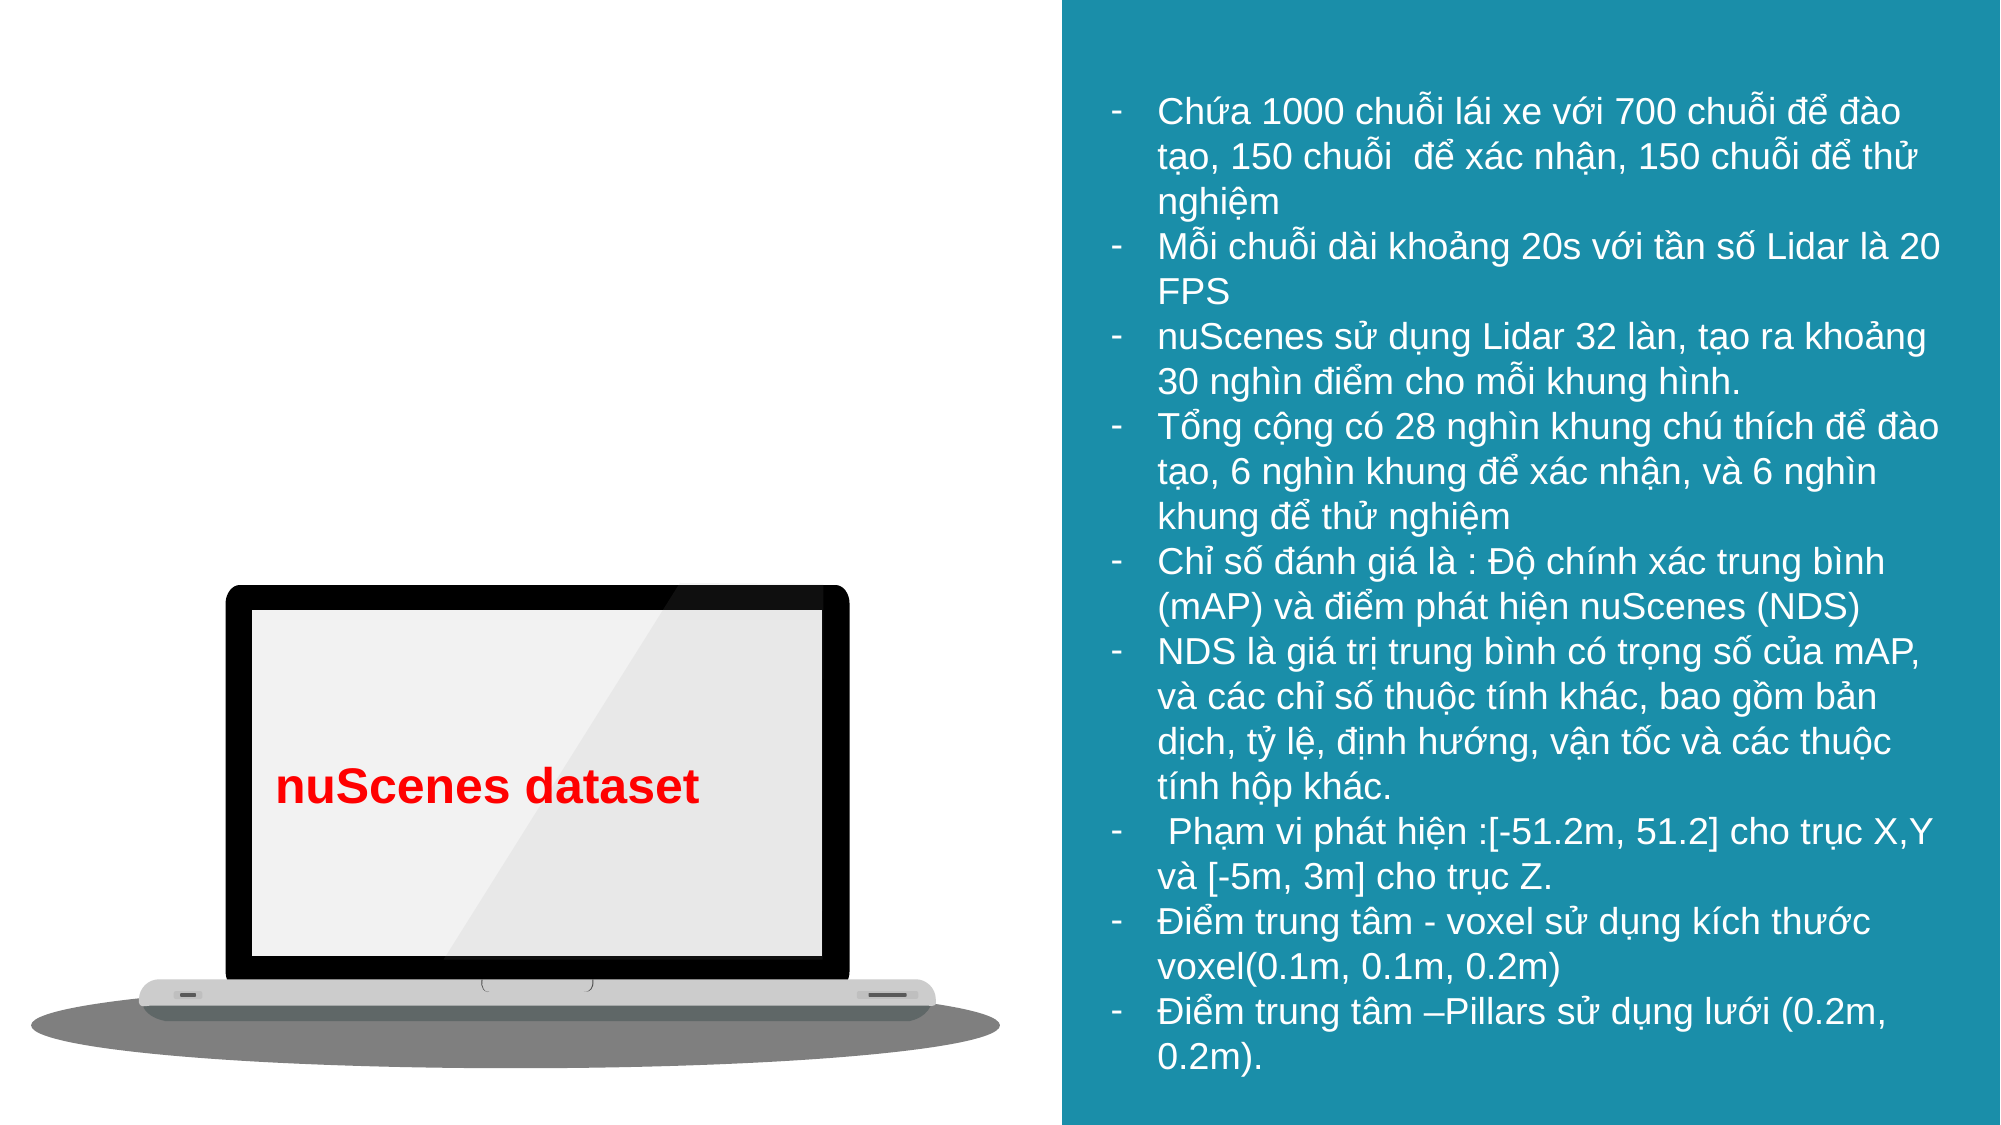

Chứa 1000 chuỗi lái xe với 700 chuỗi để đào tạo, 150 chuỗi  để xác nhận, 150 chuỗi để thử nghiệm
Mỗi chuỗi dài khoảng 20s với tần số Lidar là 20 FPS
nuScenes sử dụng Lidar 32 làn, tạo ra khoảng 30 nghìn điểm cho mỗi khung hình.
Tổng cộng có 28 nghìn khung chú thích để đào tạo, 6 nghìn khung để xác nhận, và 6 nghìn khung để thử nghiệm
Chỉ số đánh giá là : Độ chính xác trung bình (mAP) và điểm phát hiện nuScenes (NDS)
NDS là giá trị trung bình có trọng số của mAP, và các chỉ số thuộc tính khác, bao gồm bản dịch, tỷ lệ, định hướng, vận tốc và các thuộc tính hộp khác.
 Phạm vi phát hiện :[-51.2m, 51.2] cho trục X,Y và [-5m, 3m] cho trục Z.
Điểm trung tâm - voxel sử dụng kích thước voxel(0.1m, 0.1m, 0.2m)
Điểm trung tâm –Pillars sử dụng lưới (0.2m, 0.2m).
nuScenes dataset